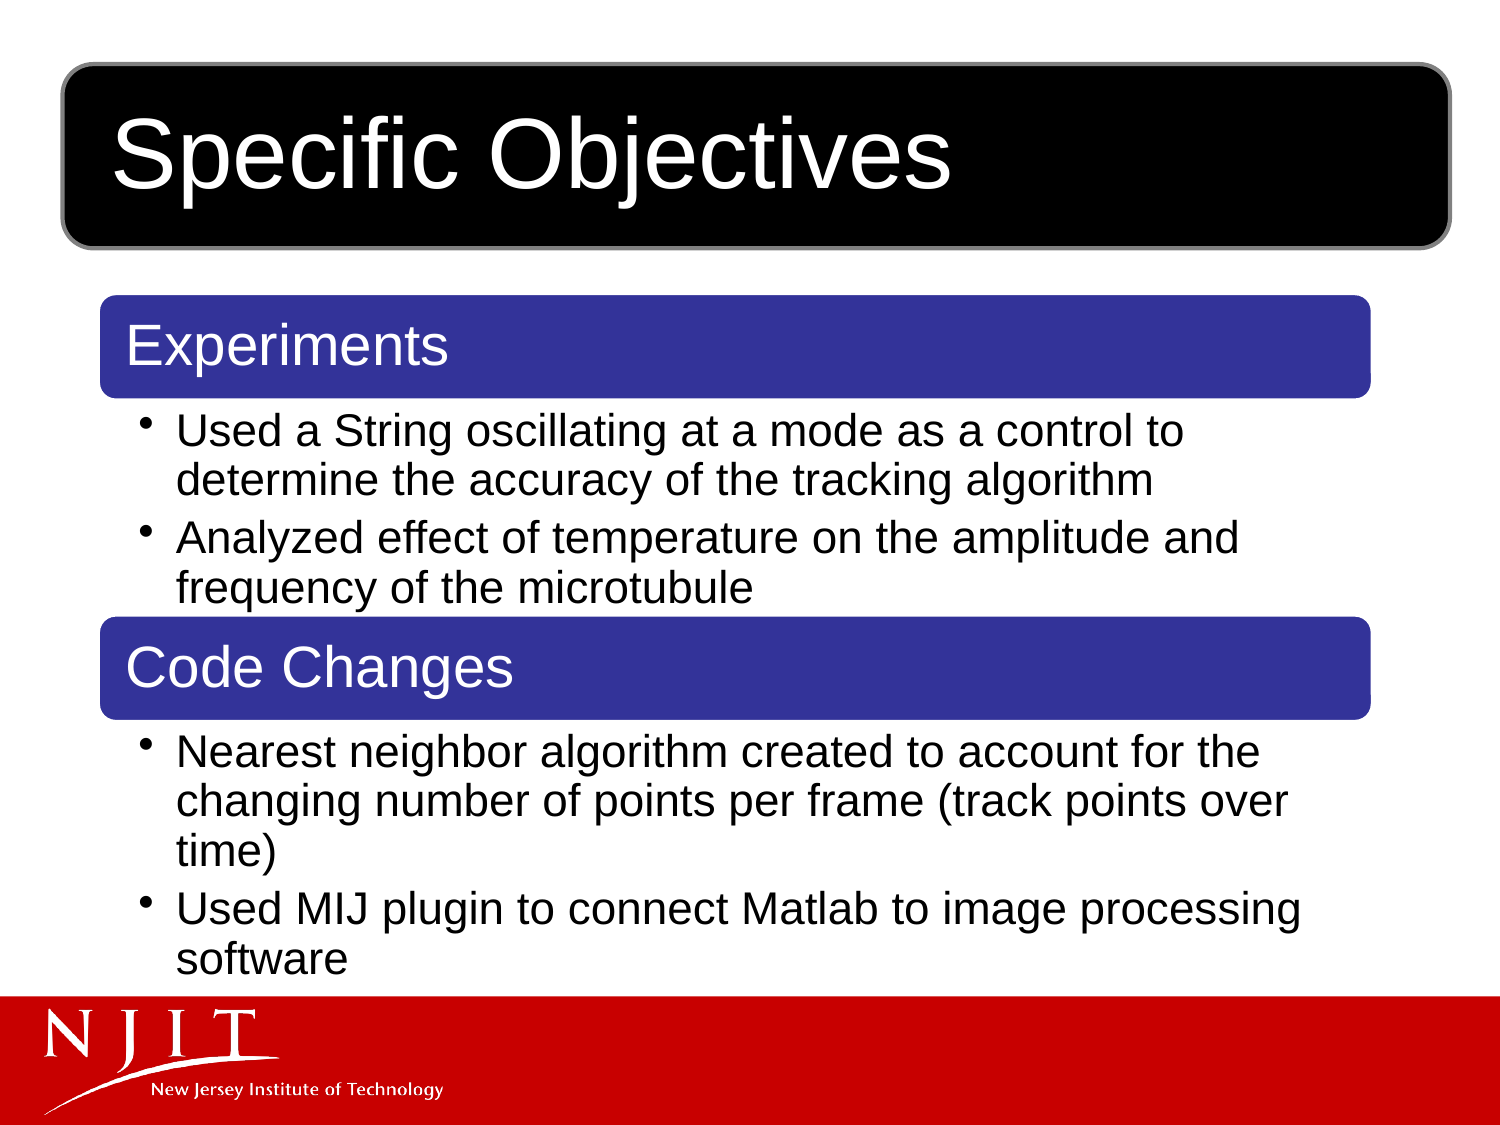

Specific Objectives
Experiments
Used a String oscillating at a mode as a control to determine the accuracy of the tracking algorithm
Analyzed effect of temperature on the amplitude and frequency of the microtubule
Code Changes
Nearest neighbor algorithm created to account for the changing number of points per frame (track points over time)
Used MIJ plugin to connect Matlab to image processing software